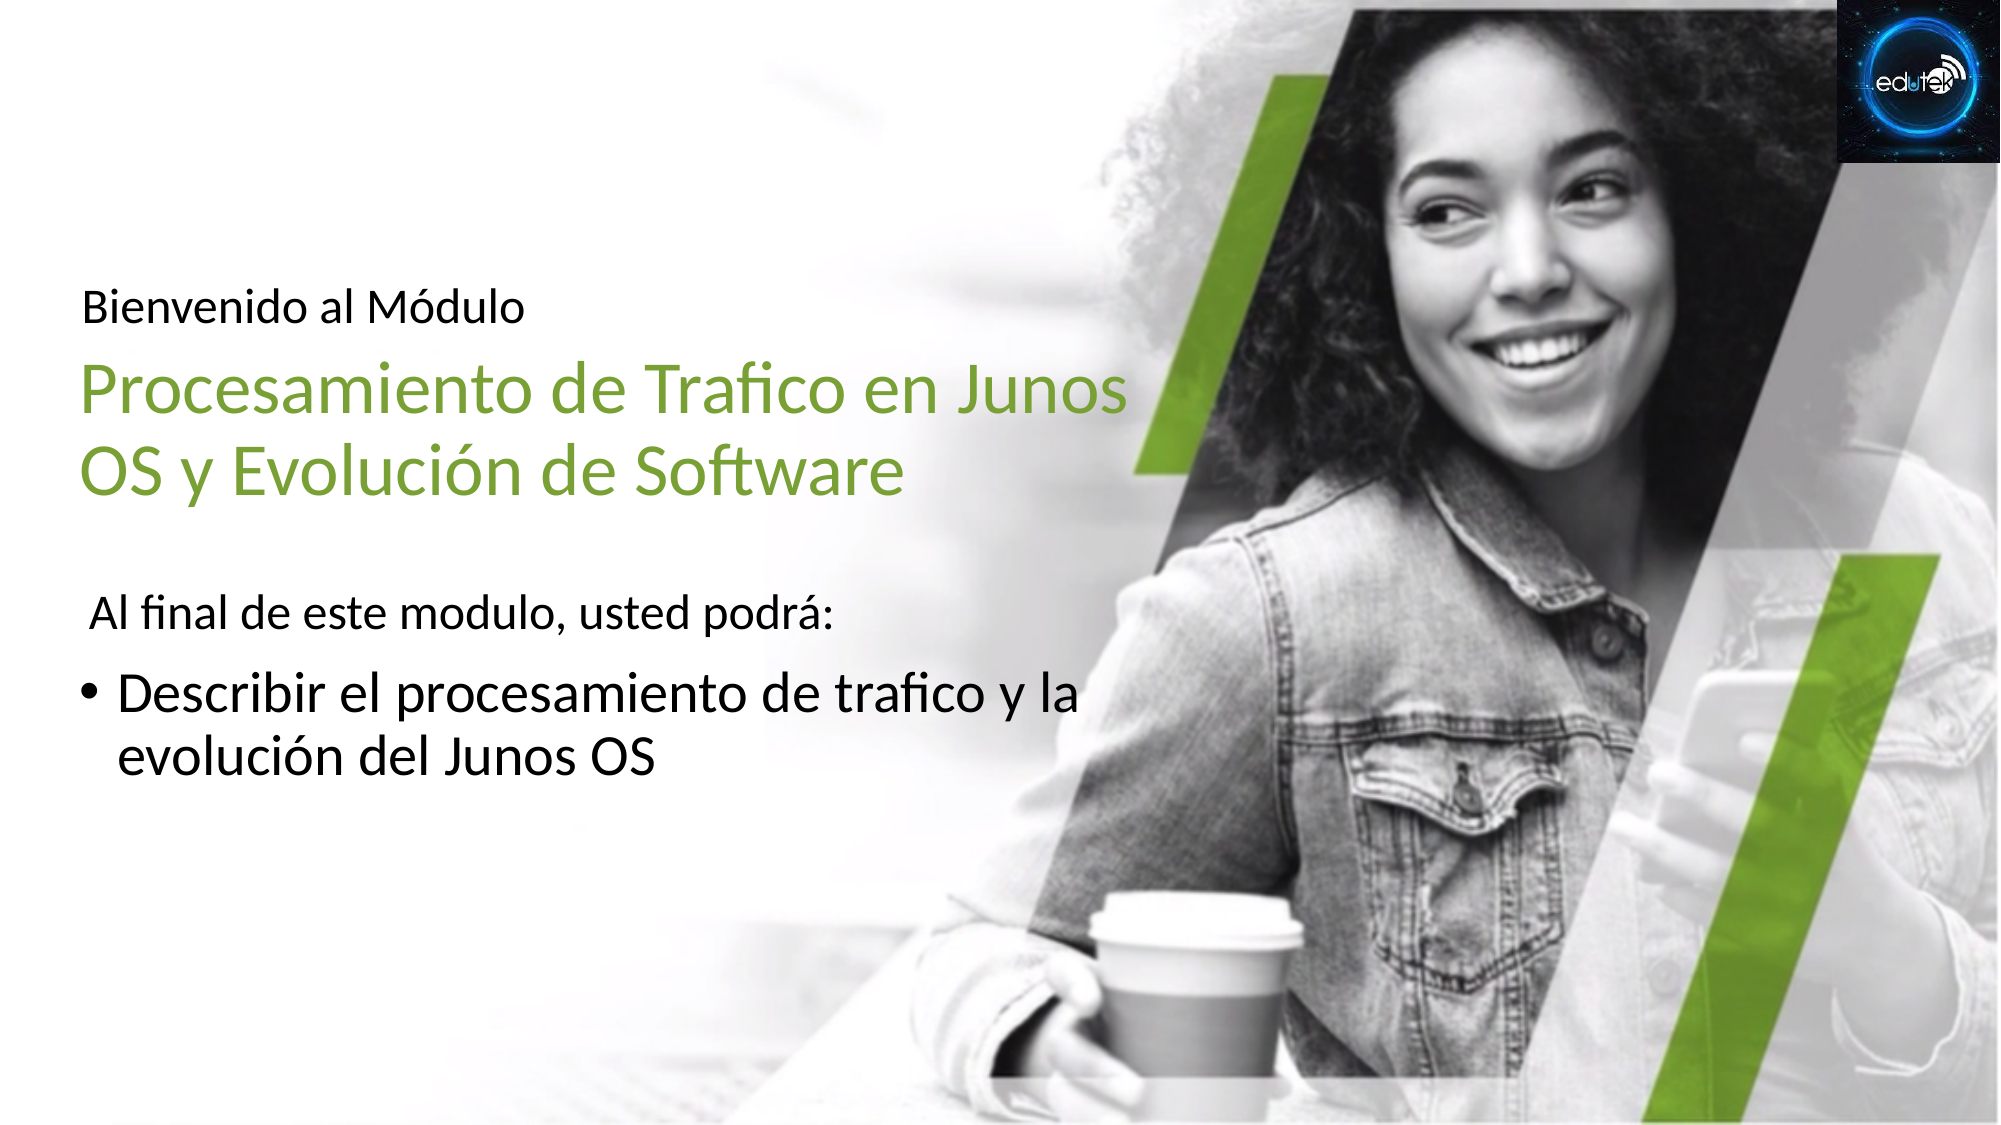

# Procesamiento de Trafico en Junos OS y Evolución de Software
Describir el procesamiento de trafico y la evolución del Junos OS